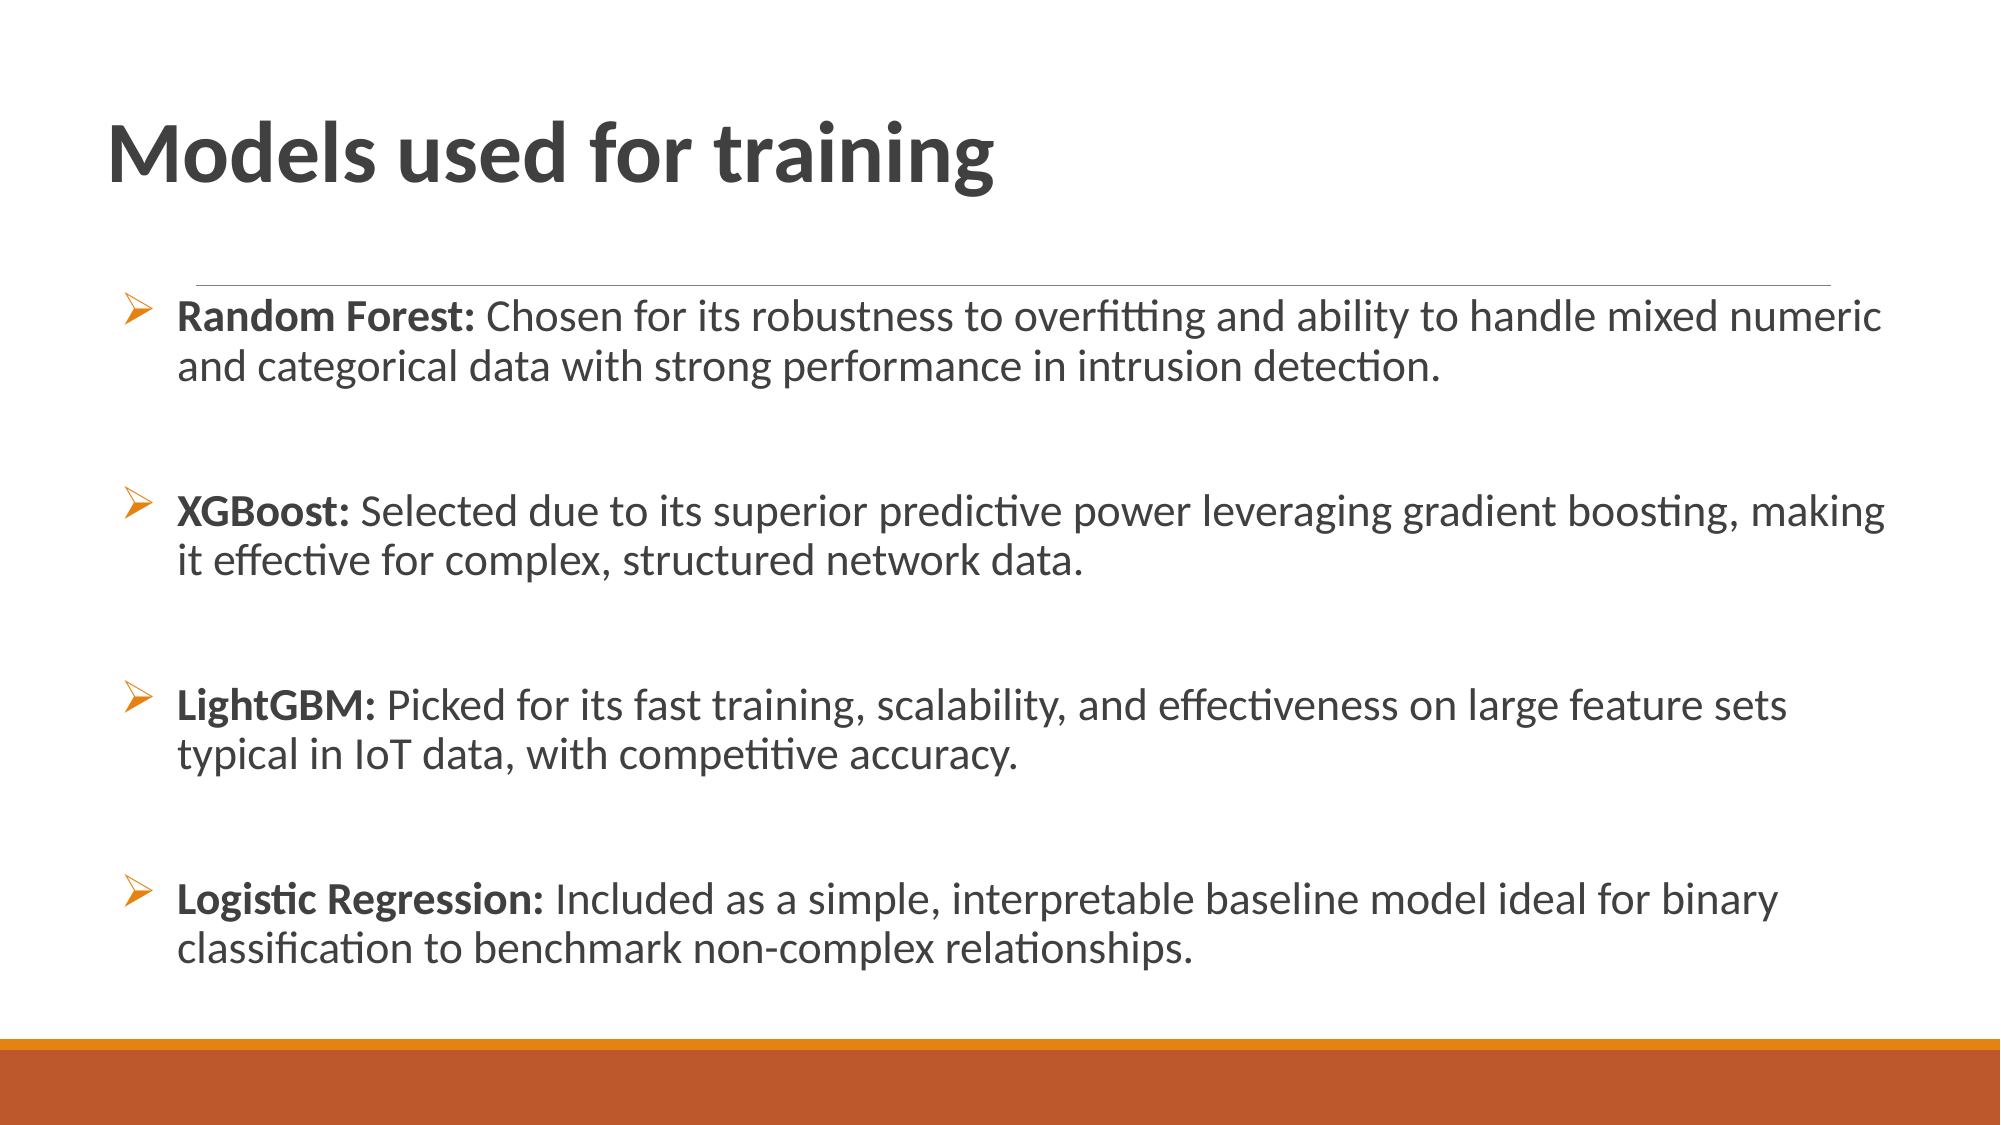

Models used for training
Random Forest: Chosen for its robustness to overfitting and ability to handle mixed numeric and categorical data with strong performance in intrusion detection.

XGBoost: Selected due to its superior predictive power leveraging gradient boosting, making it effective for complex, structured network data.

LightGBM: Picked for its fast training, scalability, and effectiveness on large feature sets typical in IoT data, with competitive accuracy.

Logistic Regression: Included as a simple, interpretable baseline model ideal for binary classification to benchmark non-complex relationships.